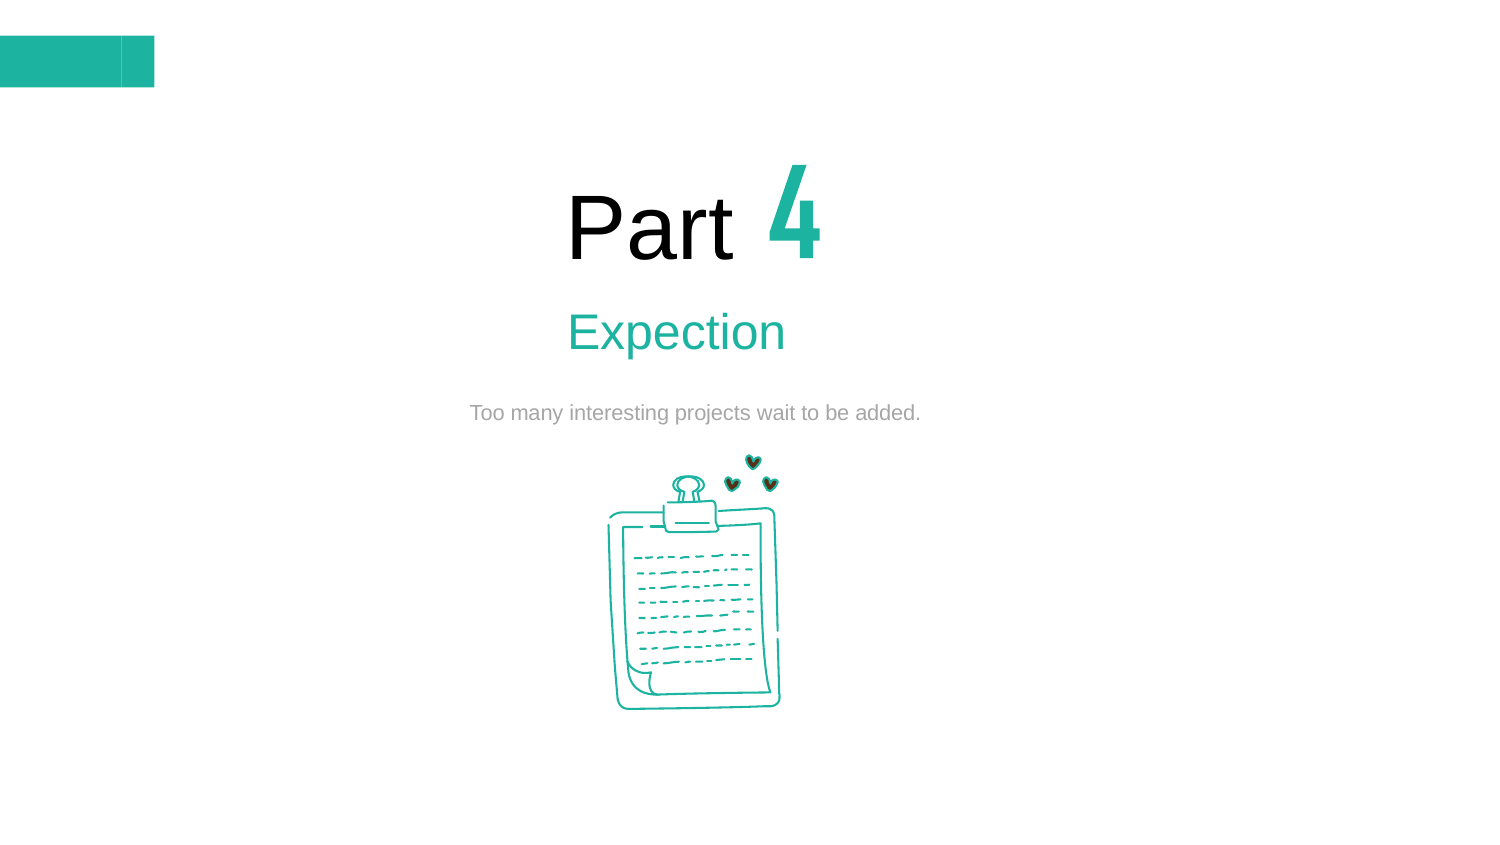

Part
Expection
Too many interesting projects wait to be added.